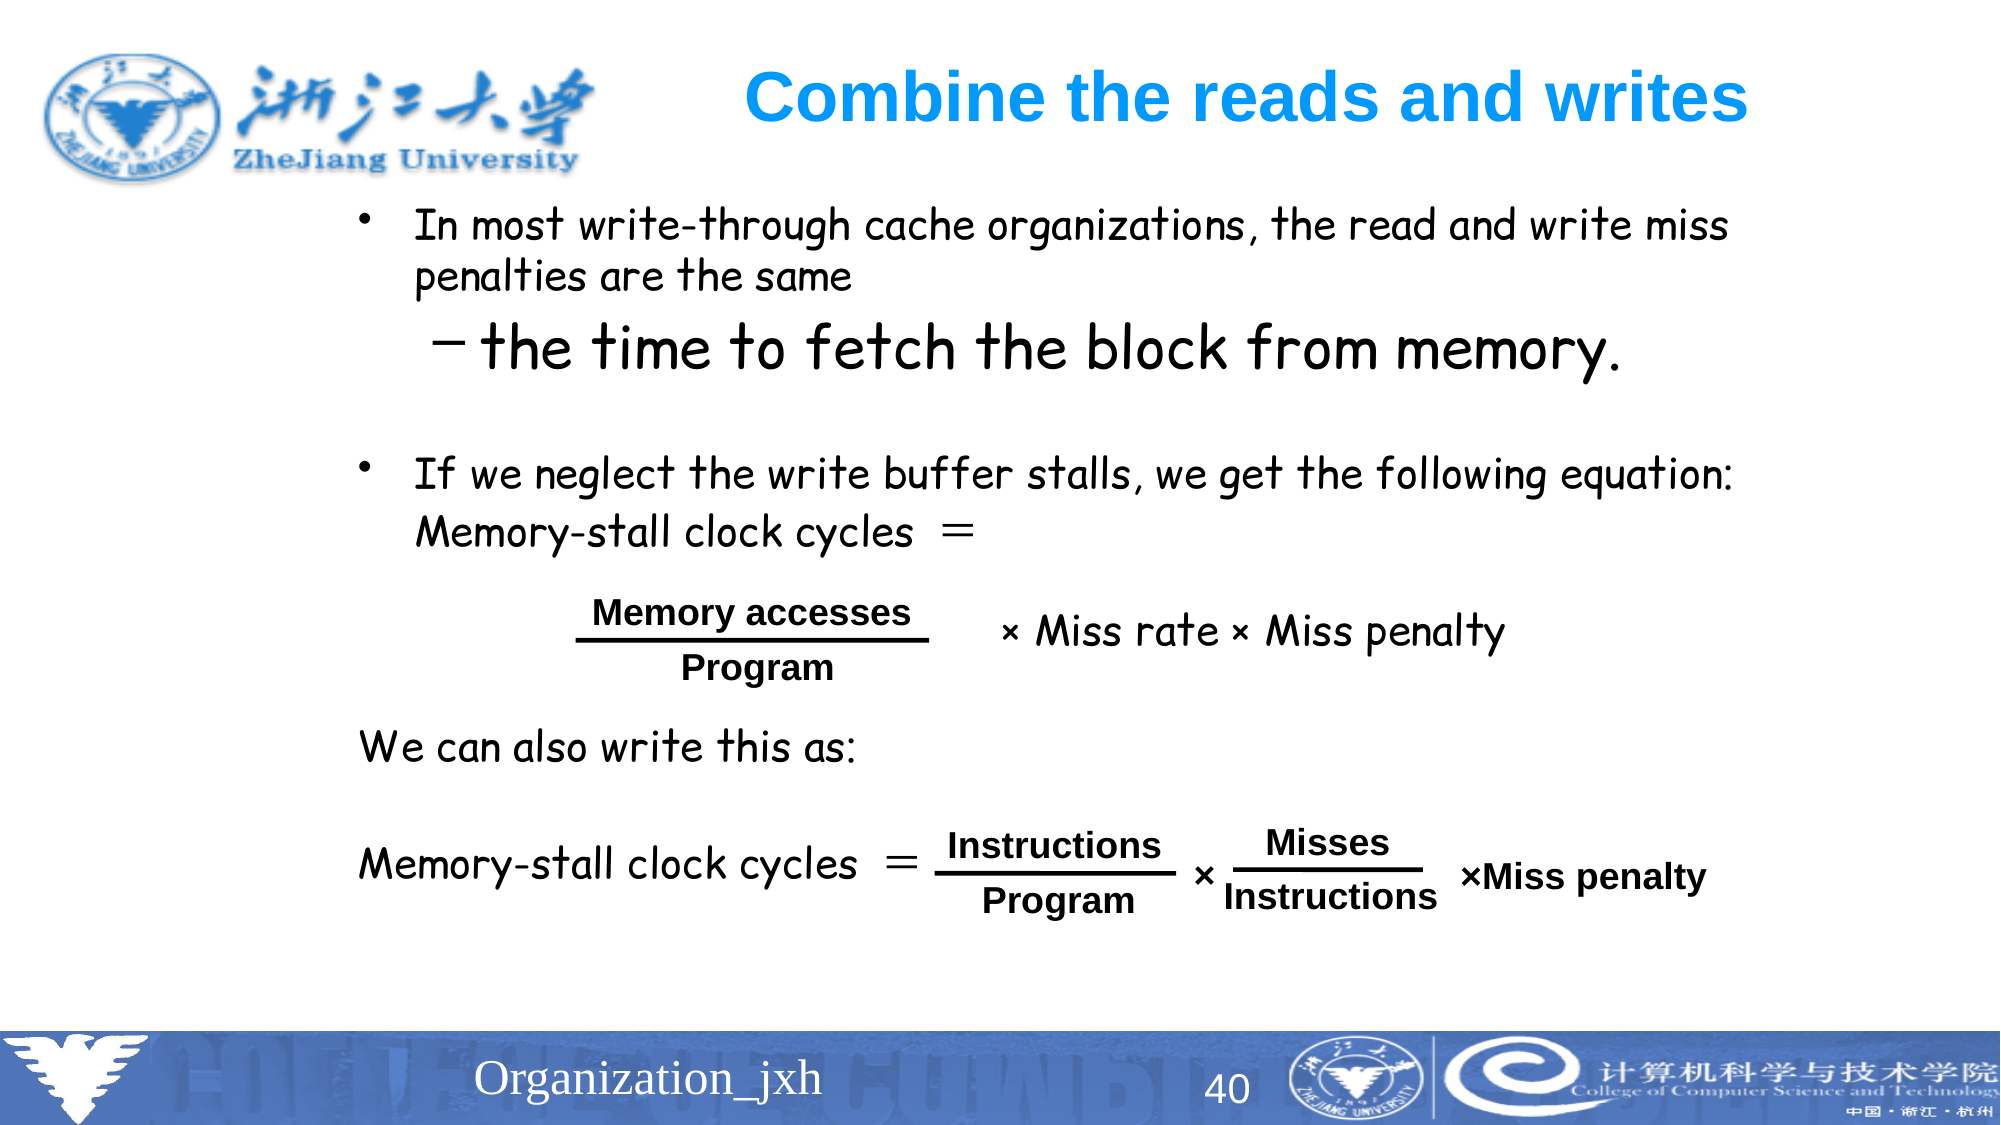

# Combine the reads and writes
In most write-through cache organizations, the read and write miss penalties are the same
the time to fetch the block from memory.

If we neglect the write buffer stalls, we get the following equation:
	Memory-stall clock cycles ＝
				           × Miss rate × Miss penalty

We can also write this as:

Memory-stall clock cycles ＝

Memory accesses
Program

Misses
Instructions

Instructions
Program

×
×Miss penalty